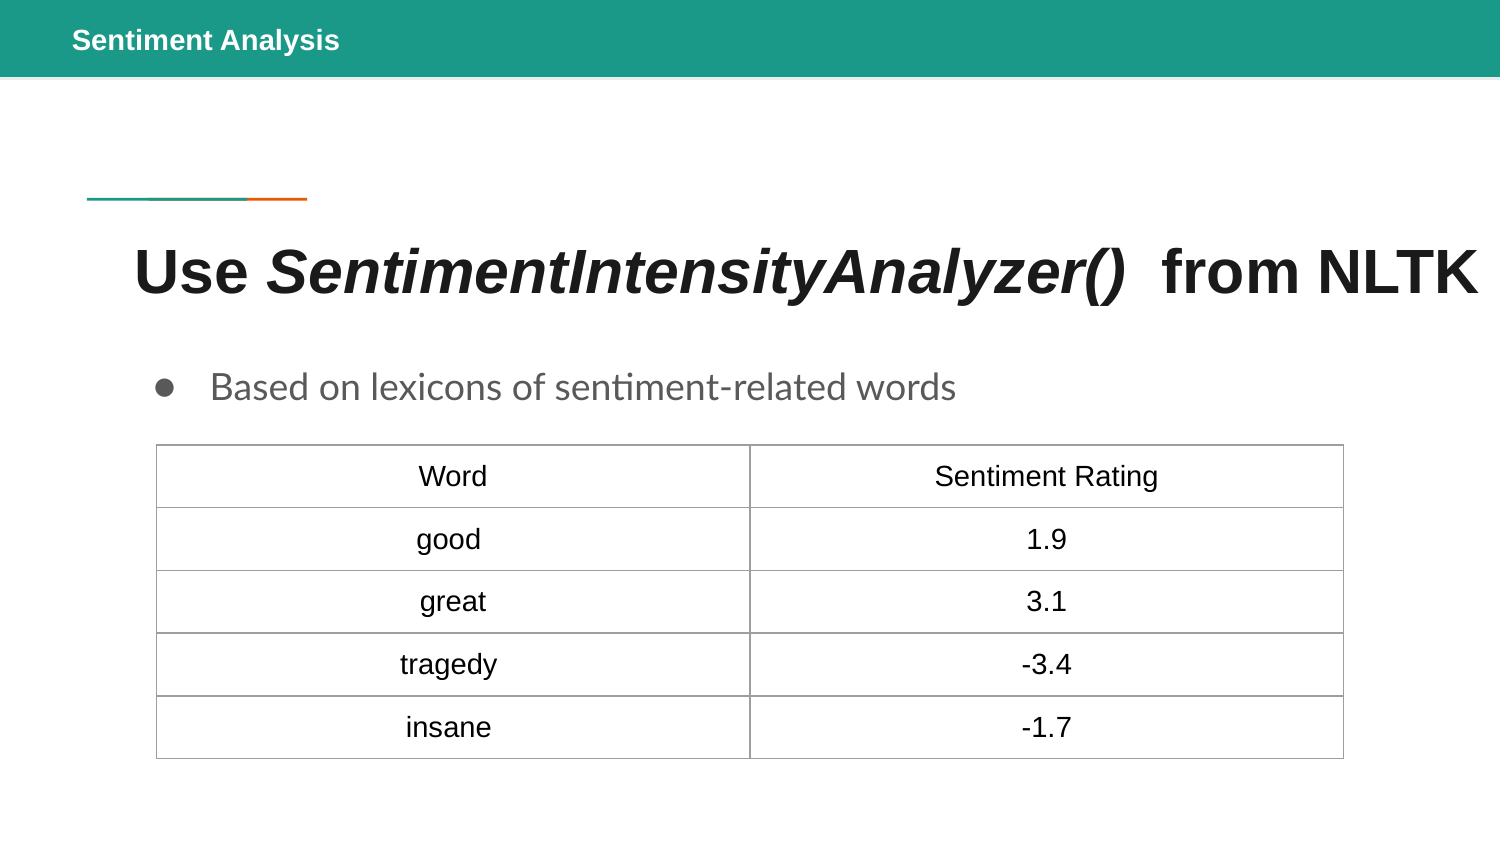

Sentiment Analysis
# Use SentimentIntensityAnalyzer()  from NLTK
Based on lexicons of sentiment-related words

| Word | Sentiment Rating |
| --- | --- |
| good | 1.9 |
| great | 3.1 |
| tragedy | -3.4 |
| insane | -1.7 |